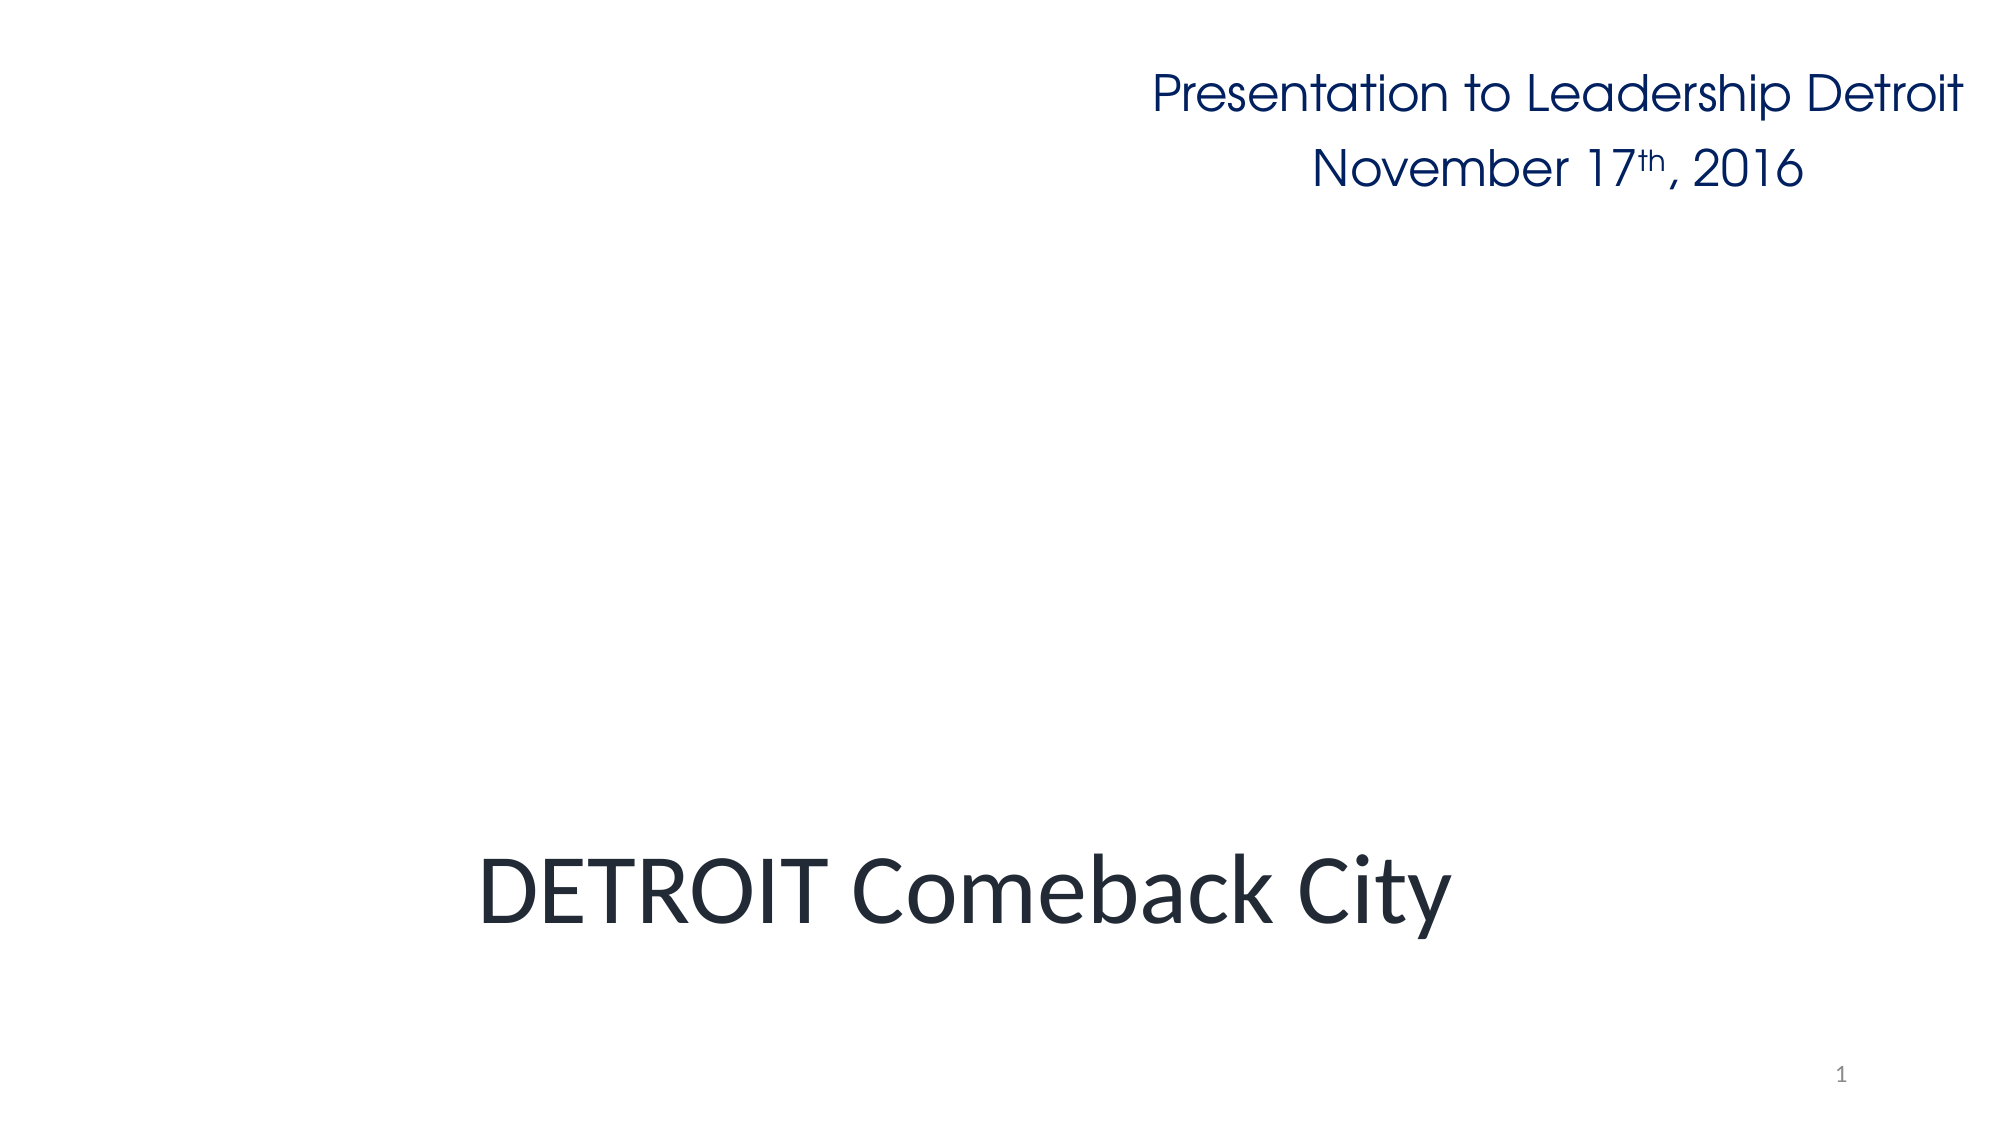

Presentation to Leadership Detroit
November 17th, 2016
# DETROIT Comeback City
1